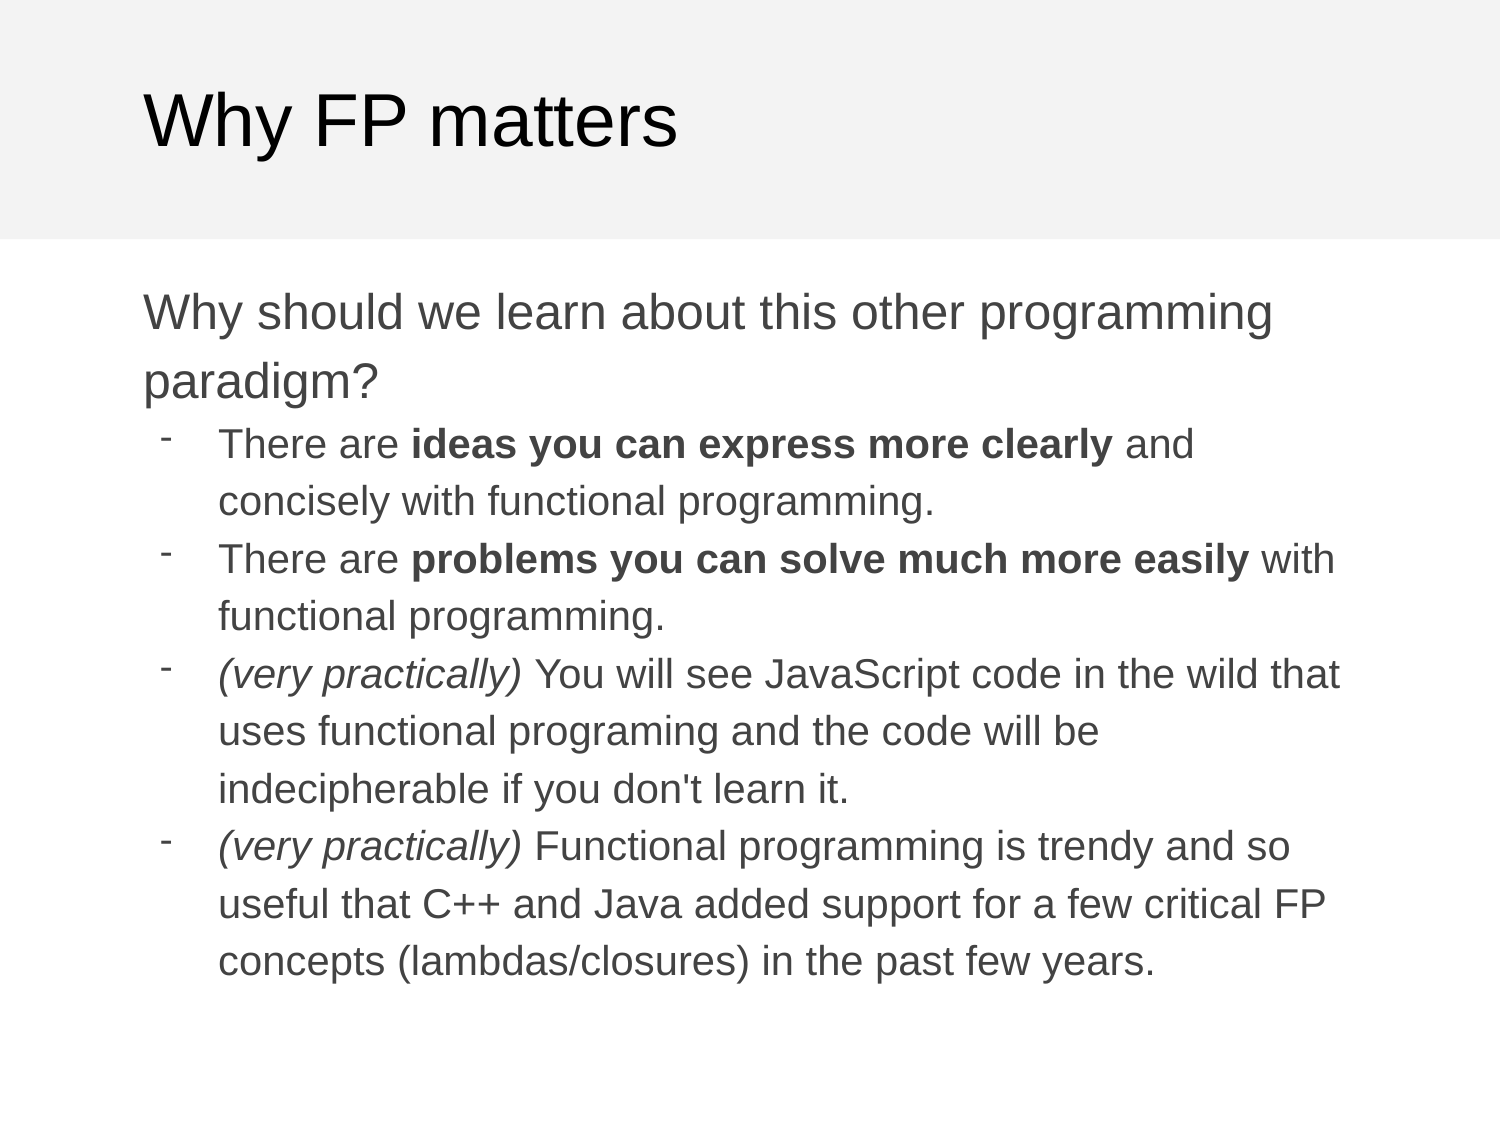

Why FP matters
Why should we learn about this other programming paradigm?
There are ideas you can express more clearly and concisely with functional programming.
There are problems you can solve much more easily with functional programming.
(very practically) You will see JavaScript code in the wild that uses functional programing and the code will be indecipherable if you don't learn it.
(very practically) Functional programming is trendy and so useful that C++ and Java added support for a few critical FP concepts (lambdas/closures) in the past few years.